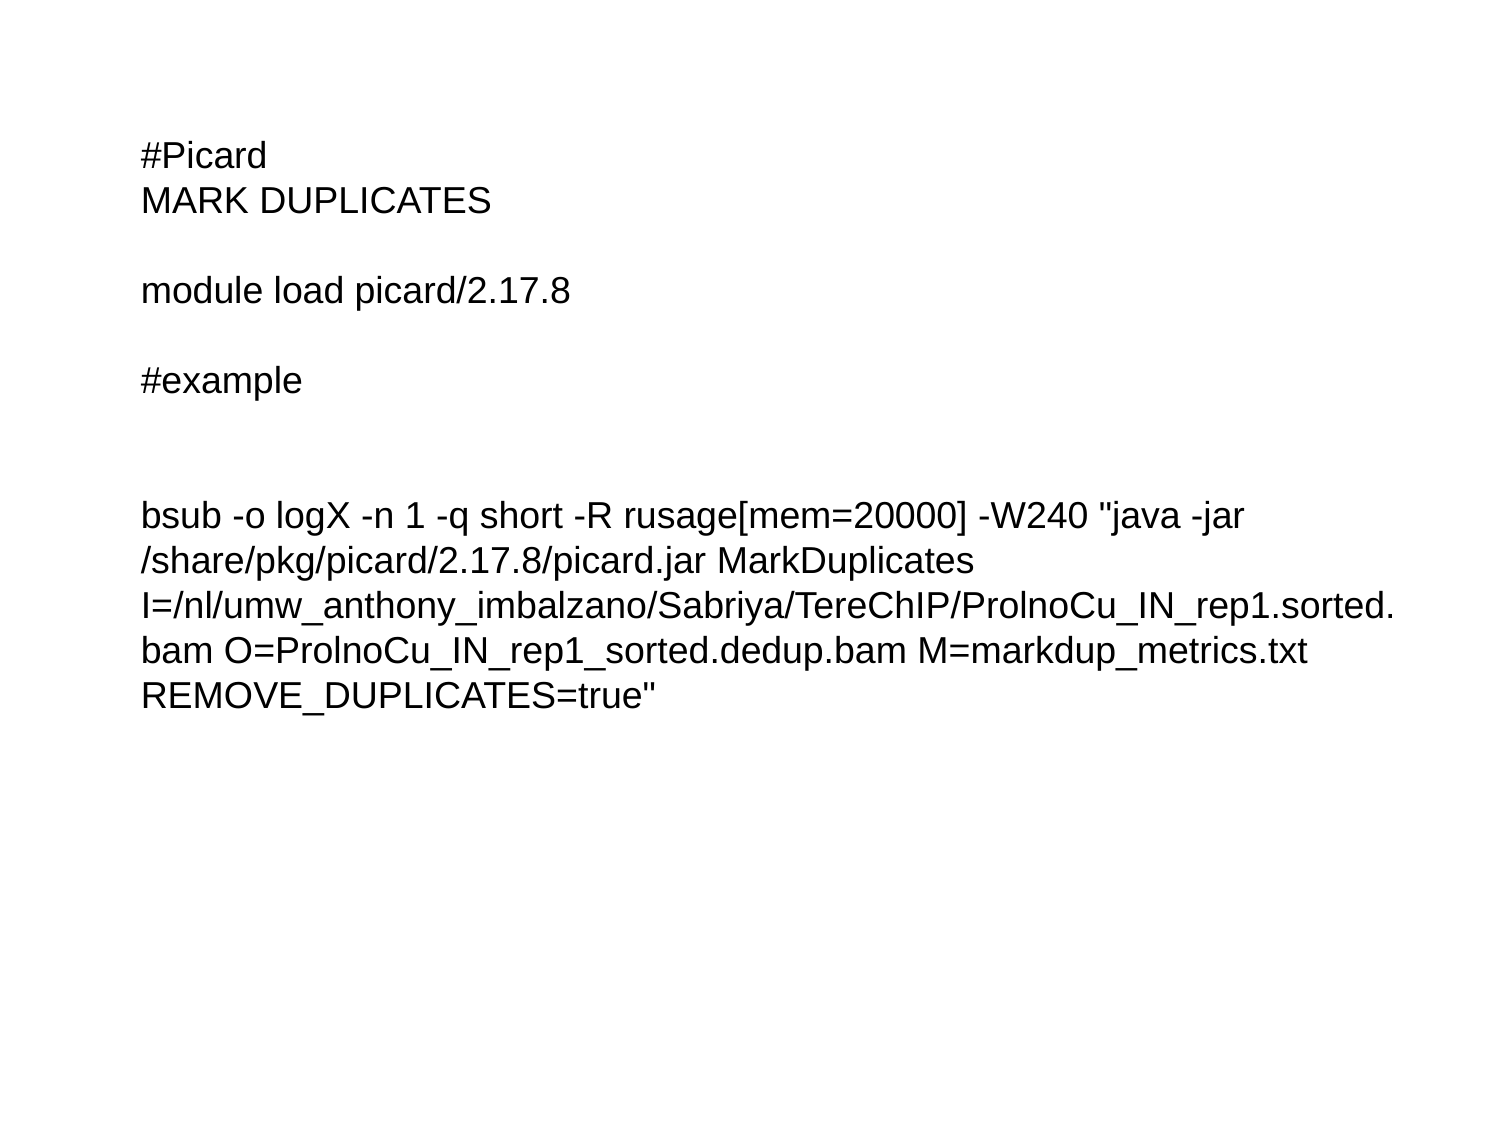

#Picard
MARK DUPLICATES

module load picard/2.17.8

#example

bsub -o logX -n 1 -q short -R rusage[mem=20000] -W240 "java -jar /share/pkg/picard/2.17.8/picard.jar MarkDuplicates I=/nl/umw_anthony_imbalzano/Sabriya/TereChIP/ProlnoCu_IN_rep1.sorted.bam O=ProlnoCu_IN_rep1_sorted.dedup.bam M=markdup_metrics.txt REMOVE_DUPLICATES=true"